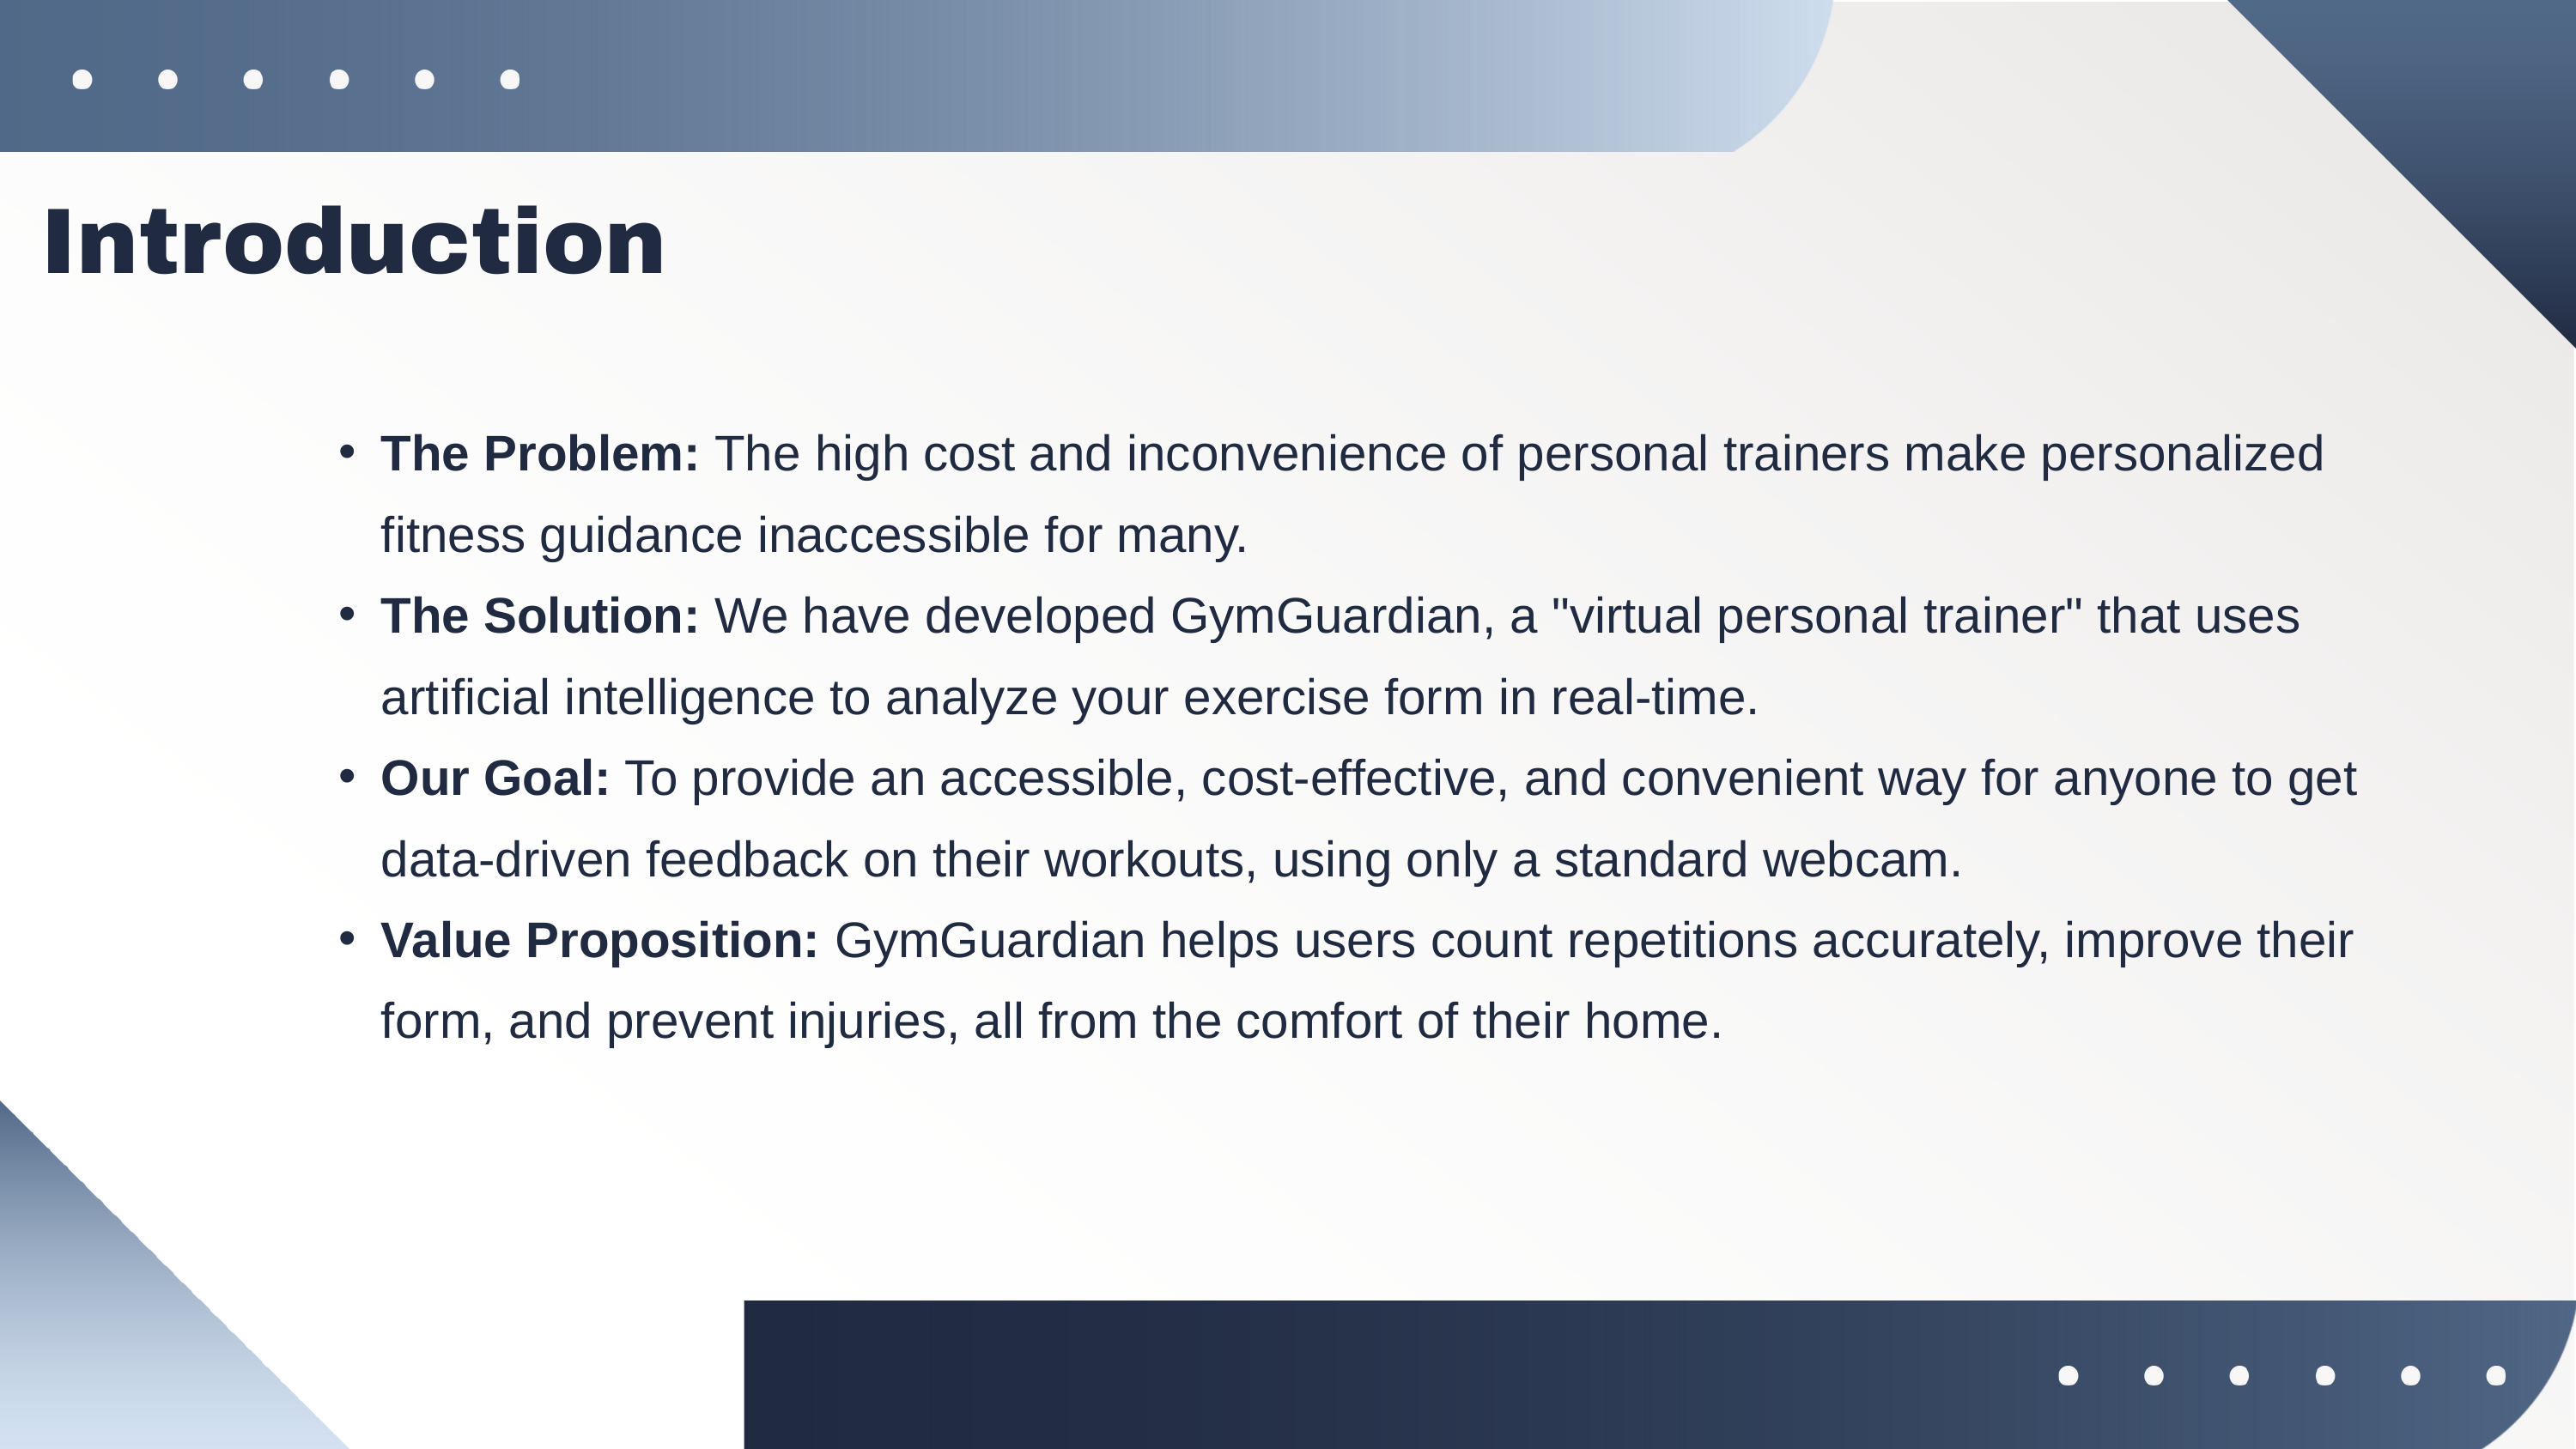

Introduction
The Problem: The high cost and inconvenience of personal trainers make personalized fitness guidance inaccessible for many.
The Solution: We have developed GymGuardian, a "virtual personal trainer" that uses artificial intelligence to analyze your exercise form in real-time.
Our Goal: To provide an accessible, cost-effective, and convenient way for anyone to get data-driven feedback on their workouts, using only a standard webcam.
Value Proposition: GymGuardian helps users count repetitions accurately, improve their form, and prevent injuries, all from the comfort of their home.